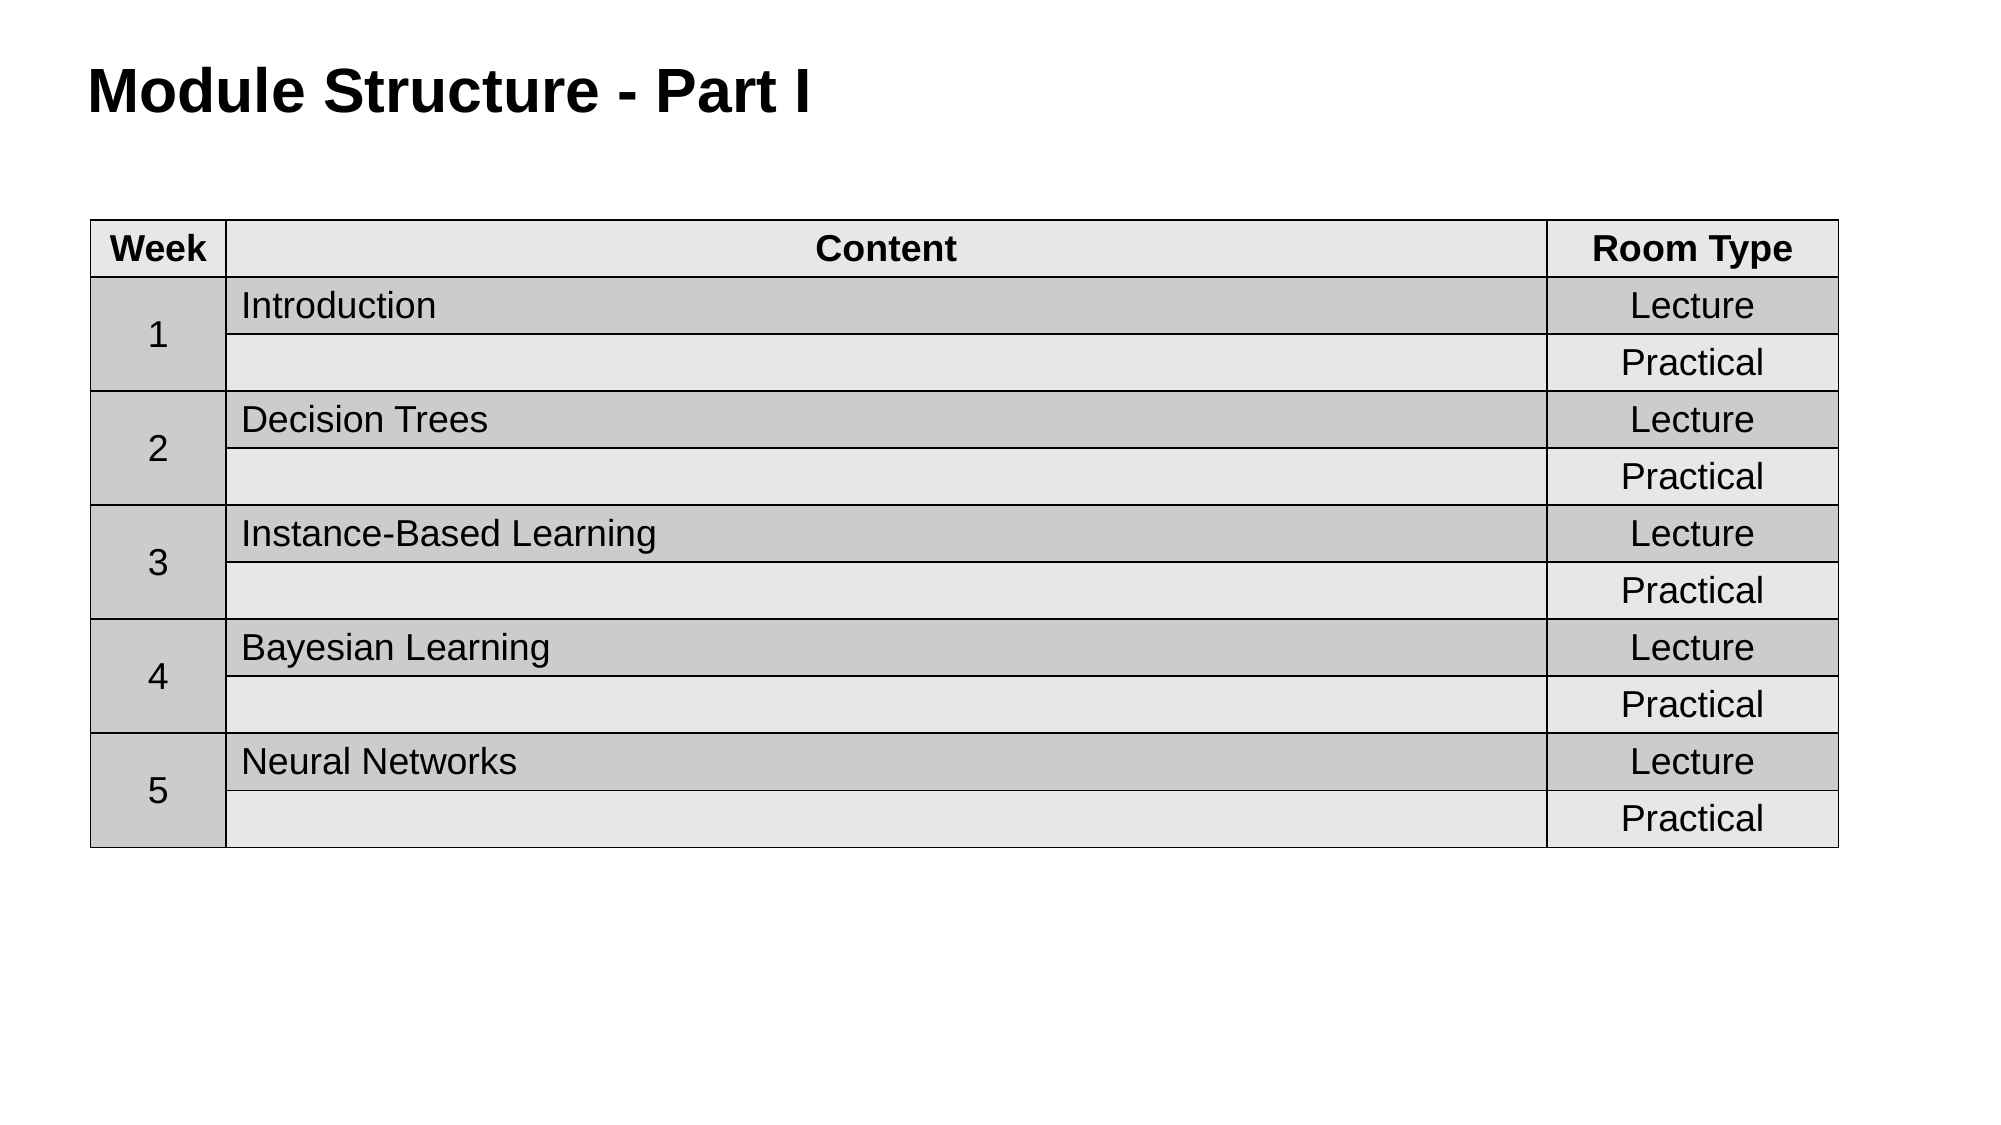

# Module Structure - Part I
| Week | Content | Room Type |
| --- | --- | --- |
| 1 | Introduction | Lecture |
|  |  | Practical |
| 2 | Decision Trees | Lecture |
|  |  | Practical |
| 3 | Instance-Based Learning | Lecture |
|  |  | Practical |
| 4 | Bayesian Learning | Lecture |
|  |  | Practical |
| 5 | Neural Networks | Lecture |
|  |  | Practical |